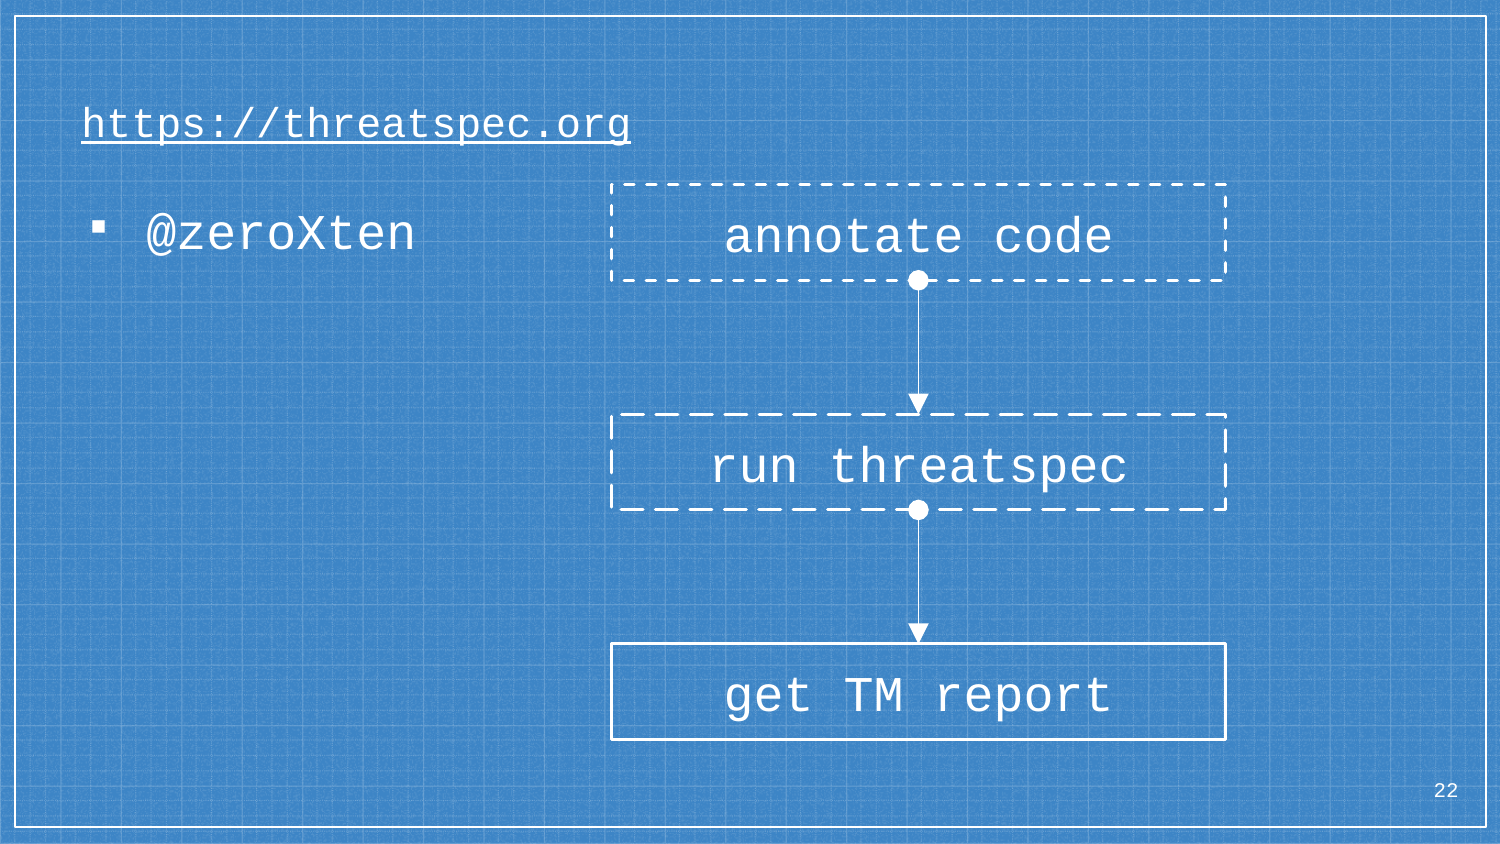

# https://threatspec.org
@zeroXten
annotate code
run threatspec
get TM report
22